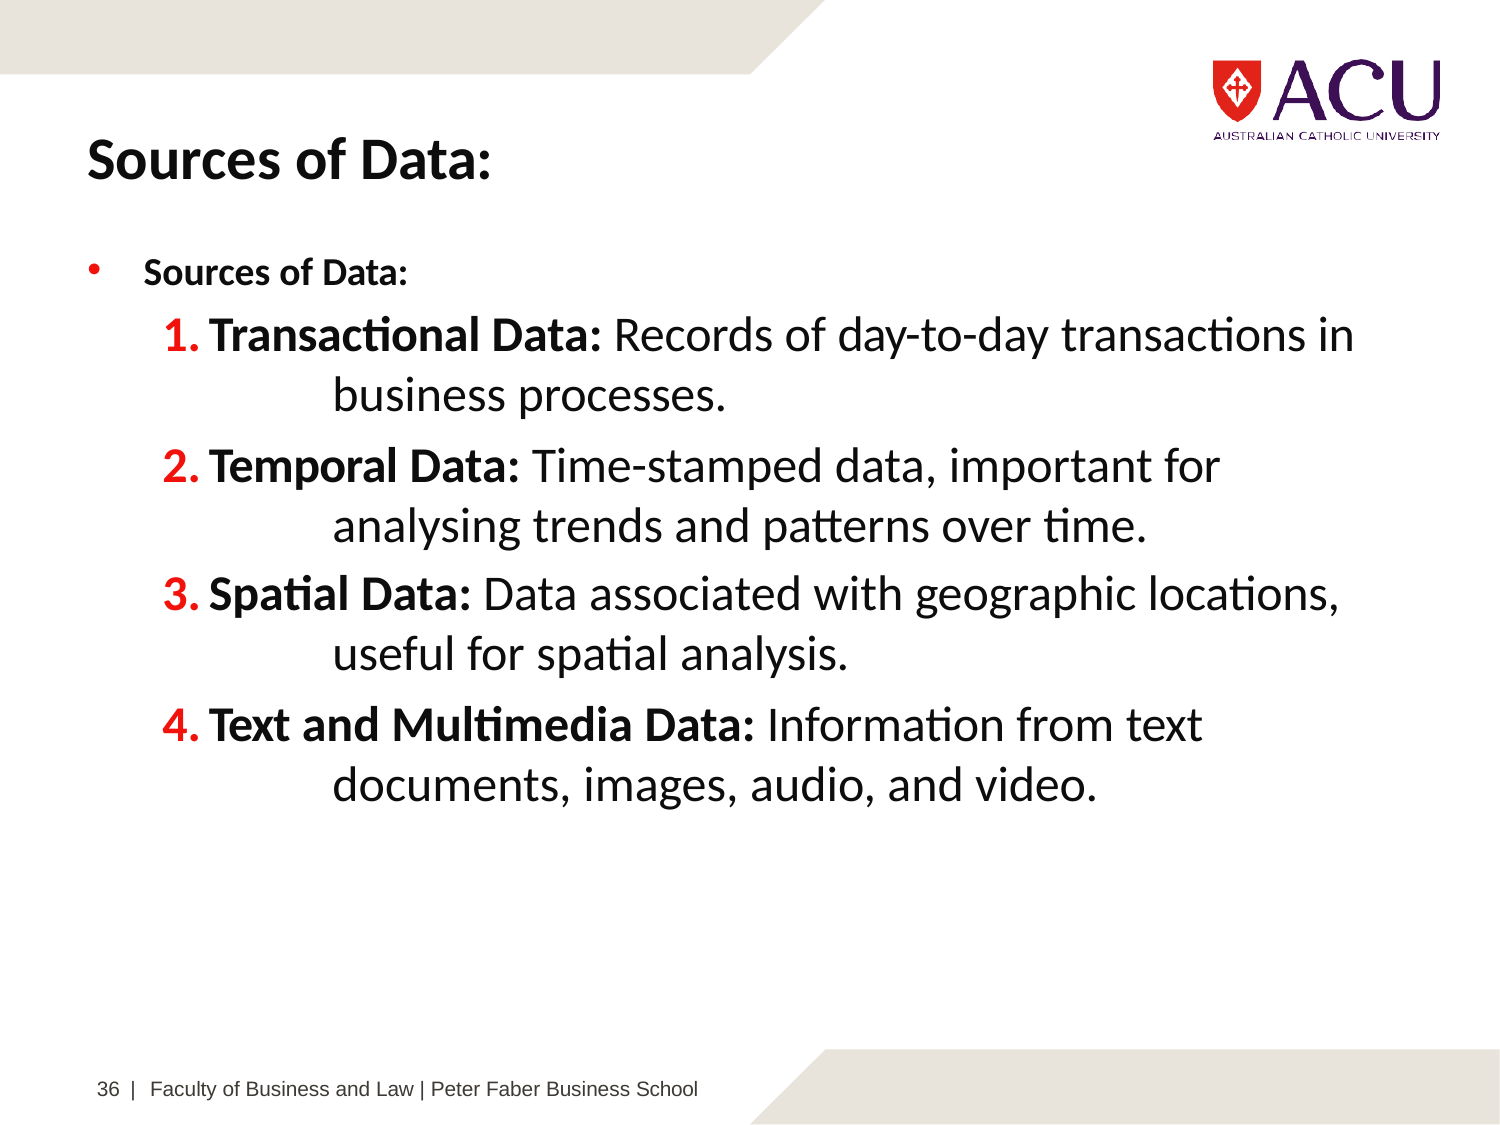

# Sources of Data:
Sources of Data:
Transactional Data: Records of day-to-day transactions in 	business processes.
Temporal Data: Time-stamped data, important for 	analysing trends and patterns over time.
Spatial Data: Data associated with geographic locations, 	useful for spatial analysis.
Text and Multimedia Data: Information from text 	documents, images, audio, and video.
36 | Faculty of Business and Law | Peter Faber Business School